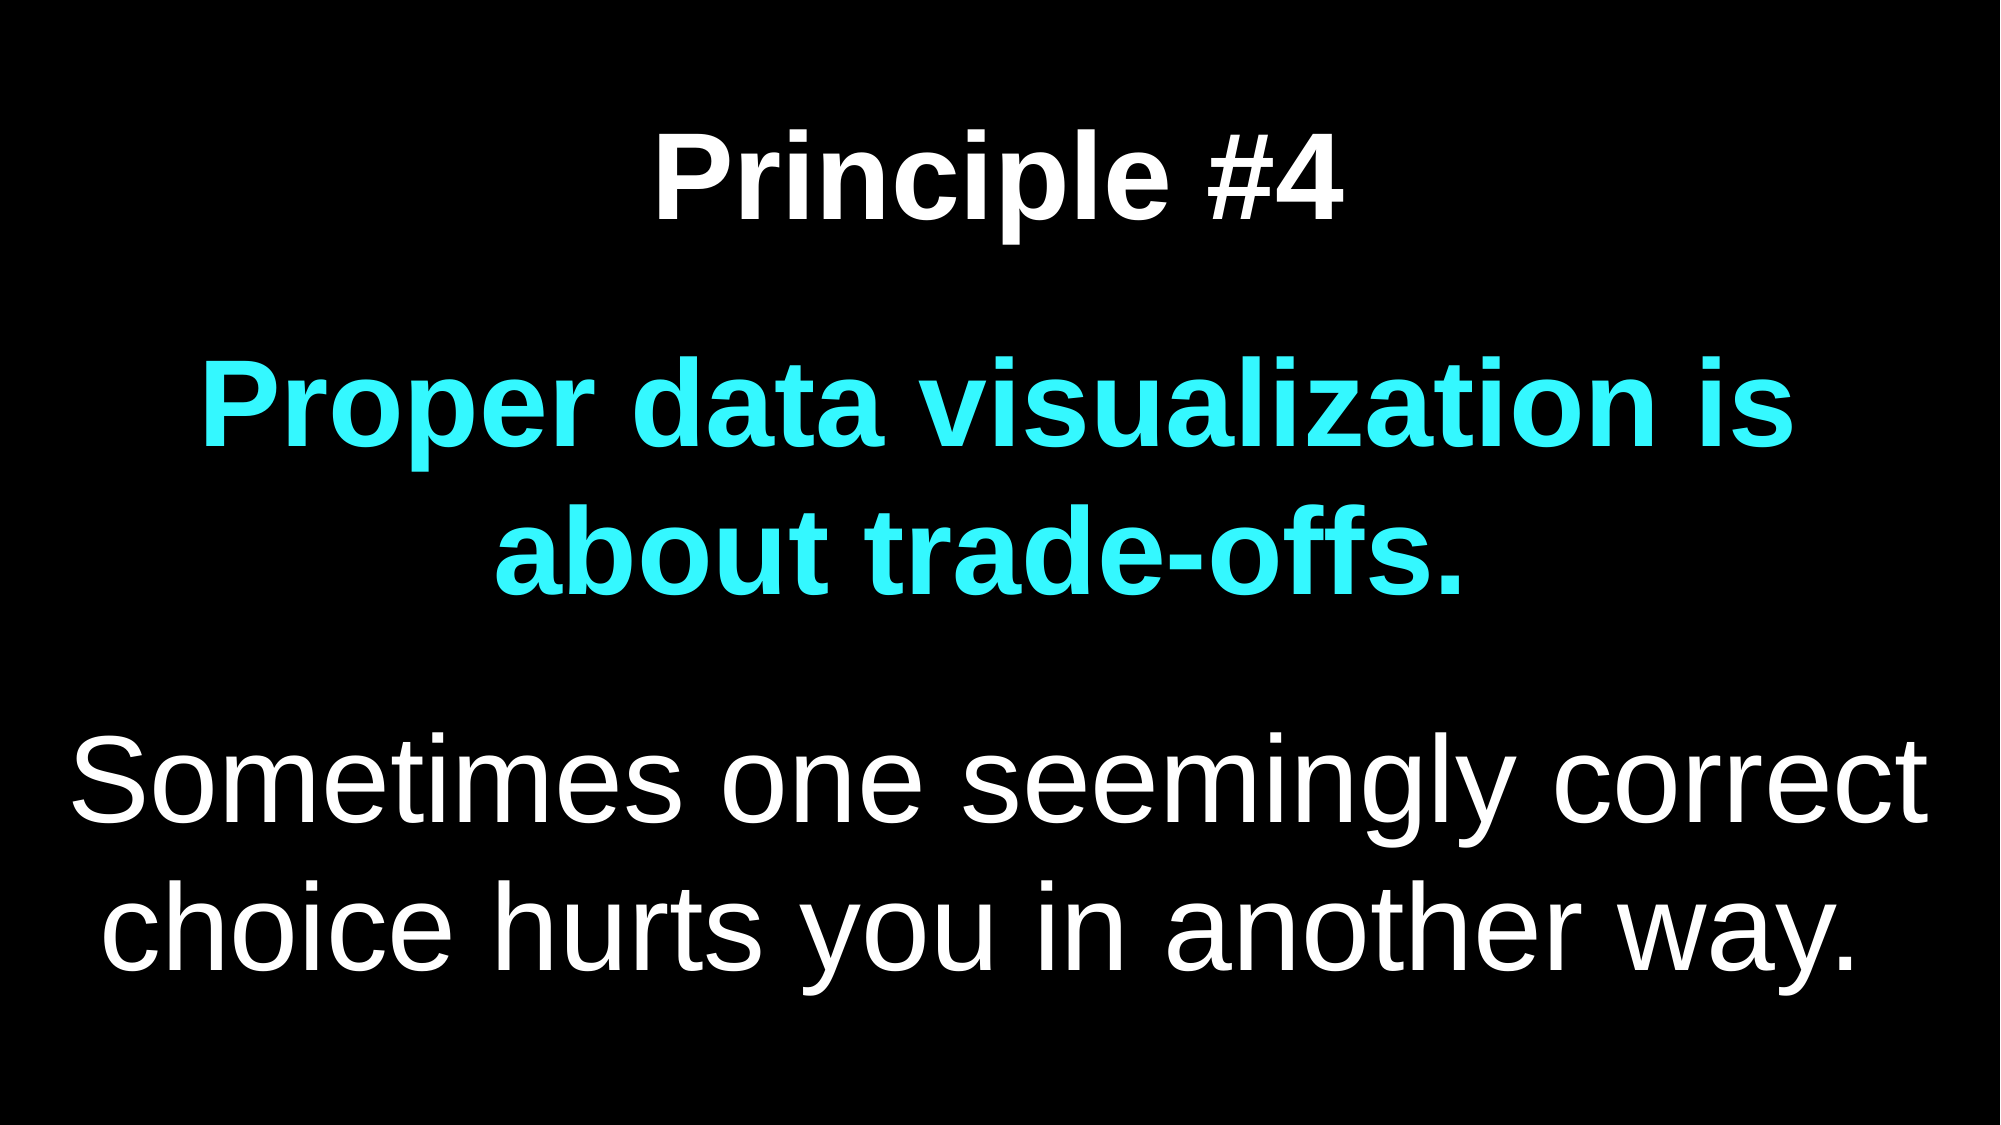

Principle #4
Proper data visualization is about trade-offs.
Sometimes one seemingly correct choice hurts you in another way.